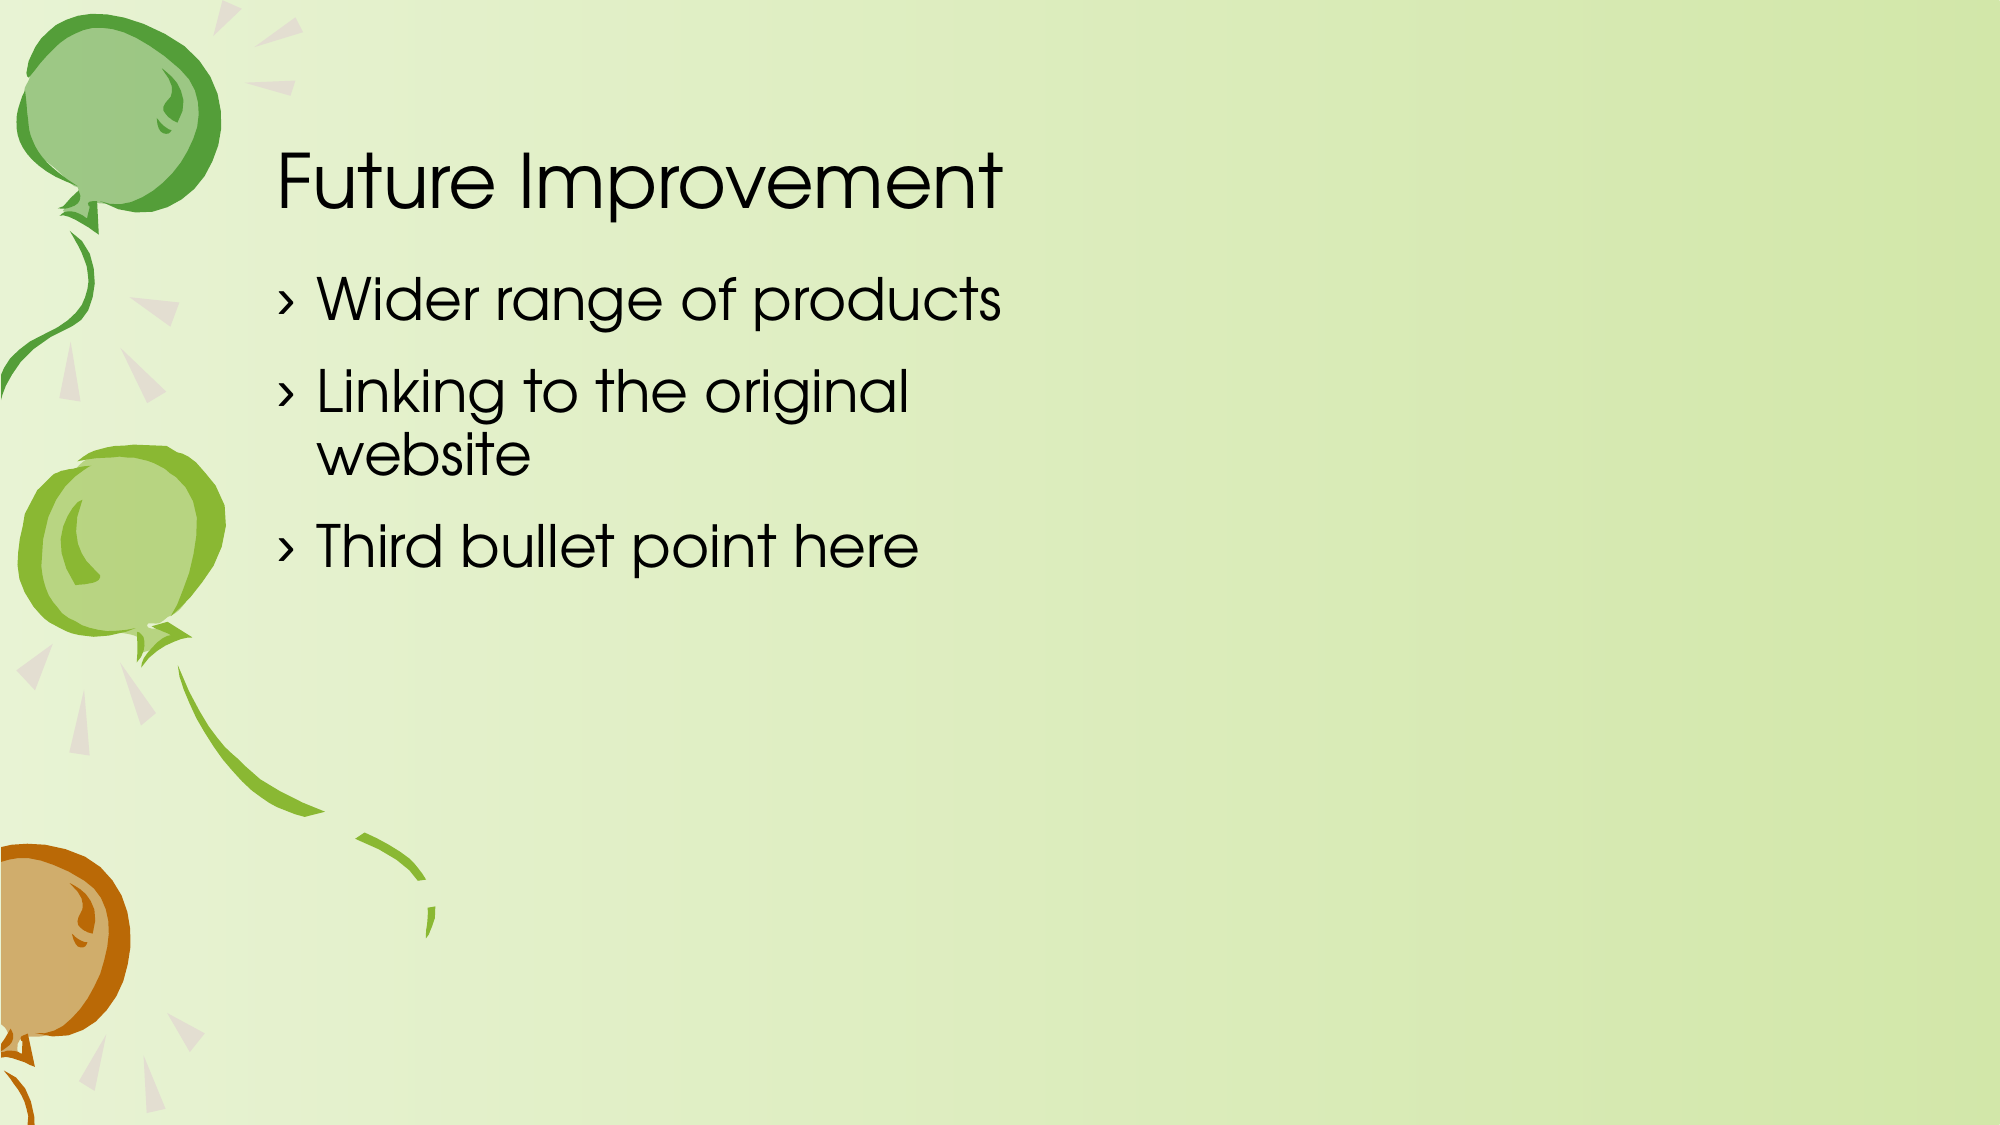

# Future Improvement
Wider range of products
Linking to the original website
Third bullet point here